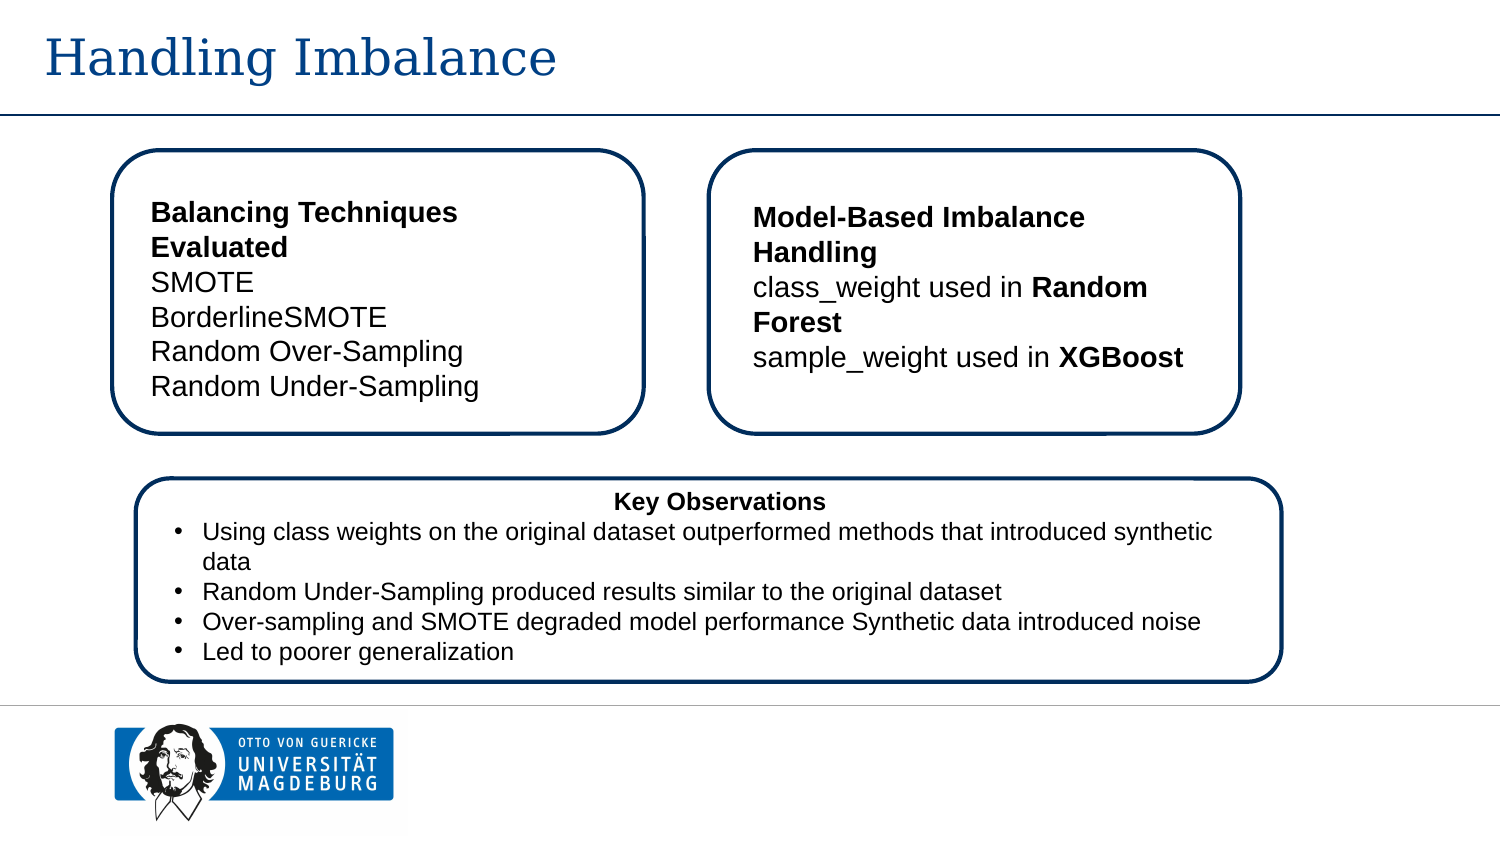

Handling Imbalance

Balancing Techniques Evaluated
SMOTE
BorderlineSMOTE
Random Over-Sampling
Random Under-Sampling

Model-Based Imbalance Handling
class_weight used in Random Forest
sample_weight used in XGBoost

Key Observations
Using class weights on the original dataset outperformed methods that introduced synthetic data
Random Under-Sampling produced results similar to the original dataset
Over-sampling and SMOTE degraded model performance Synthetic data introduced noise
Led to poorer generalization